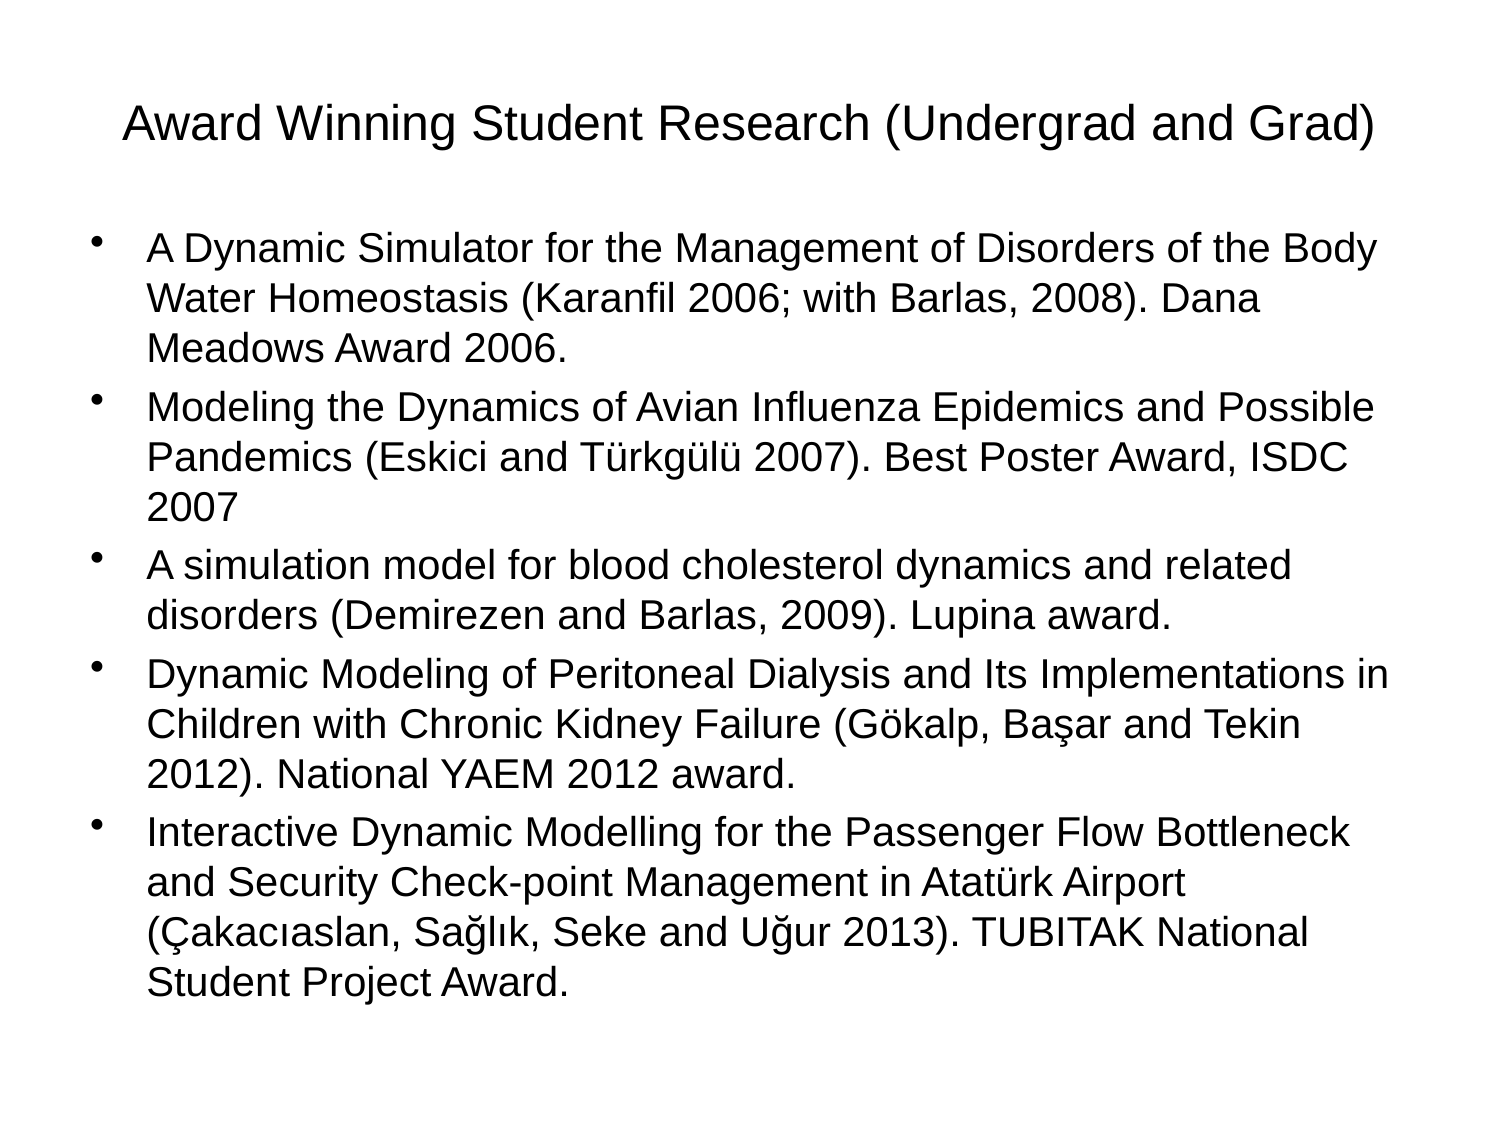

# Award Winning Student Research (Undergrad and Grad)
A Dynamic Simulator for the Management of Disorders of the Body Water Homeostasis (Karanfil 2006; with Barlas, 2008). Dana Meadows Award 2006.
Modeling the Dynamics of Avian Influenza Epidemics and Possible Pandemics (Eskici and Türkgülü 2007). Best Poster Award, ISDC 2007
A simulation model for blood cholesterol dynamics and related disorders (Demirezen and Barlas, 2009). Lupina award.
Dynamic Modeling of Peritoneal Dialysis and Its Implementations in Children with Chronic Kidney Failure (Gökalp, Başar and Tekin 2012). National YAEM 2012 award.
Interactive Dynamic Modelling for the Passenger Flow Bottleneck and Security Check-point Management in Atatürk Airport (Çakacıaslan, Sağlık, Seke and Uğur 2013). TUBITAK National Student Project Award.